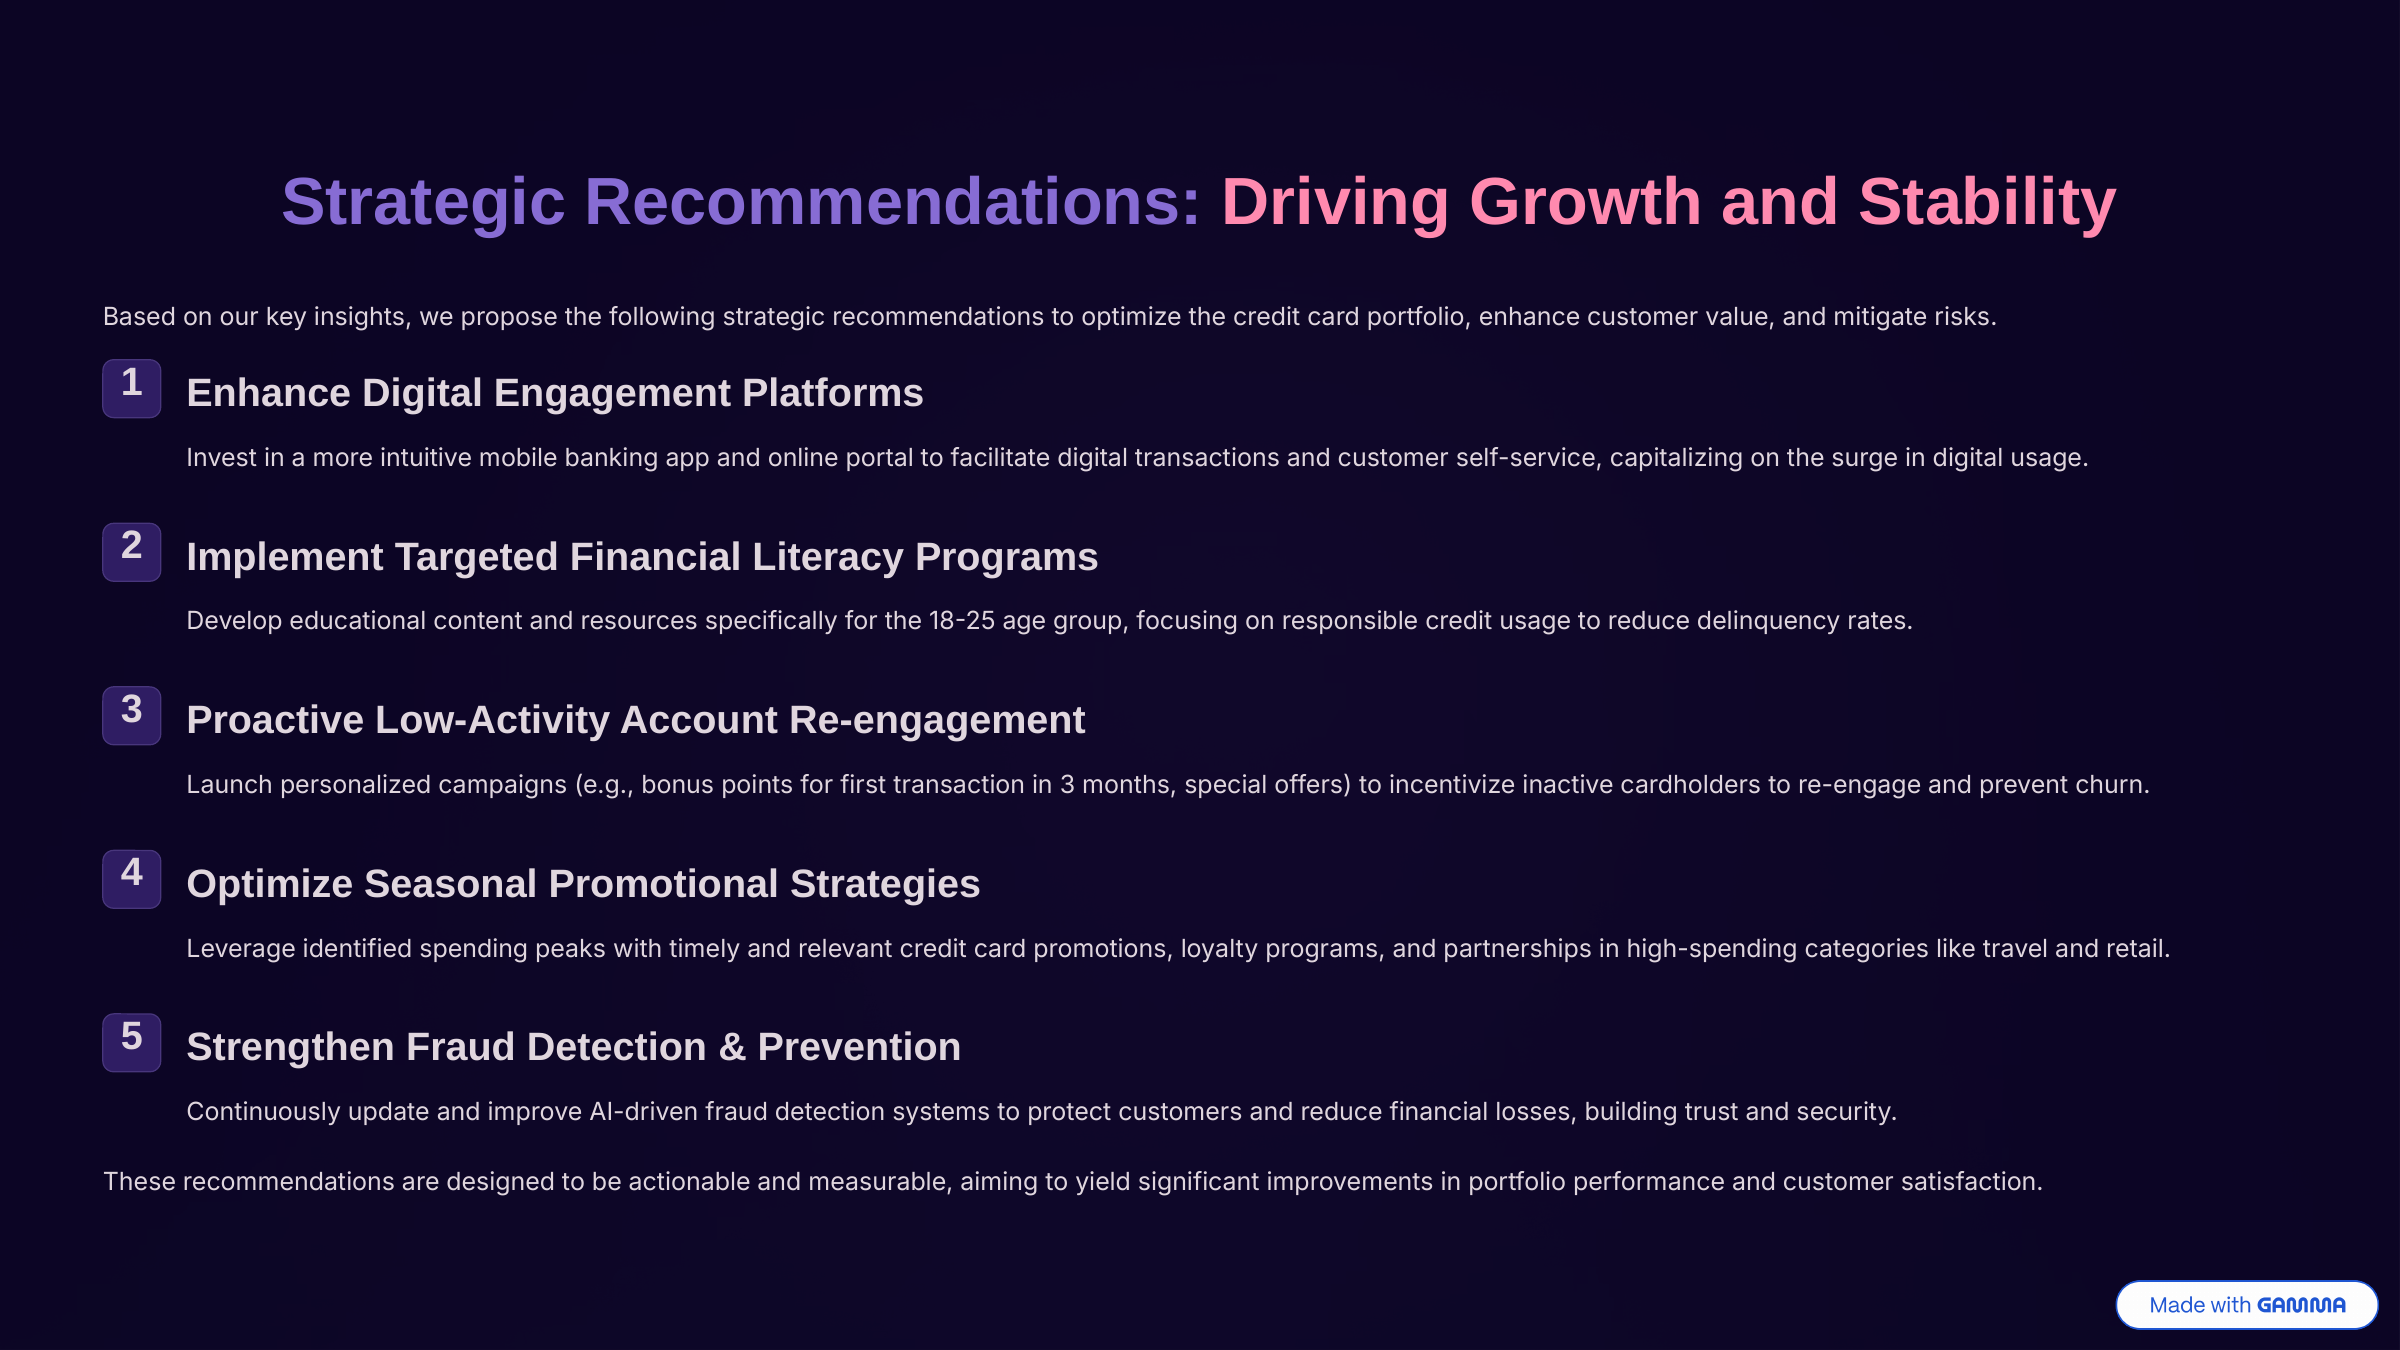

Strategic Recommendations: Driving Growth and Stability
Based on our key insights, we propose the following strategic recommendations to optimize the credit card portfolio, enhance customer value, and mitigate risks.

1
Enhance Digital Engagement Platforms
Invest in a more intuitive mobile banking app and online portal to facilitate digital transactions and customer self-service, capitalizing on the surge in digital usage.

2
Implement Targeted Financial Literacy Programs
Develop educational content and resources specifically for the 18-25 age group, focusing on responsible credit usage to reduce delinquency rates.

3
Proactive Low-Activity Account Re-engagement
Launch personalized campaigns (e.g., bonus points for first transaction in 3 months, special offers) to incentivize inactive cardholders to re-engage and prevent churn.

4
Optimize Seasonal Promotional Strategies
Leverage identified spending peaks with timely and relevant credit card promotions, loyalty programs, and partnerships in high-spending categories like travel and retail.

5
Strengthen Fraud Detection & Prevention
Continuously update and improve AI-driven fraud detection systems to protect customers and reduce financial losses, building trust and security.
These recommendations are designed to be actionable and measurable, aiming to yield significant improvements in portfolio performance and customer satisfaction.